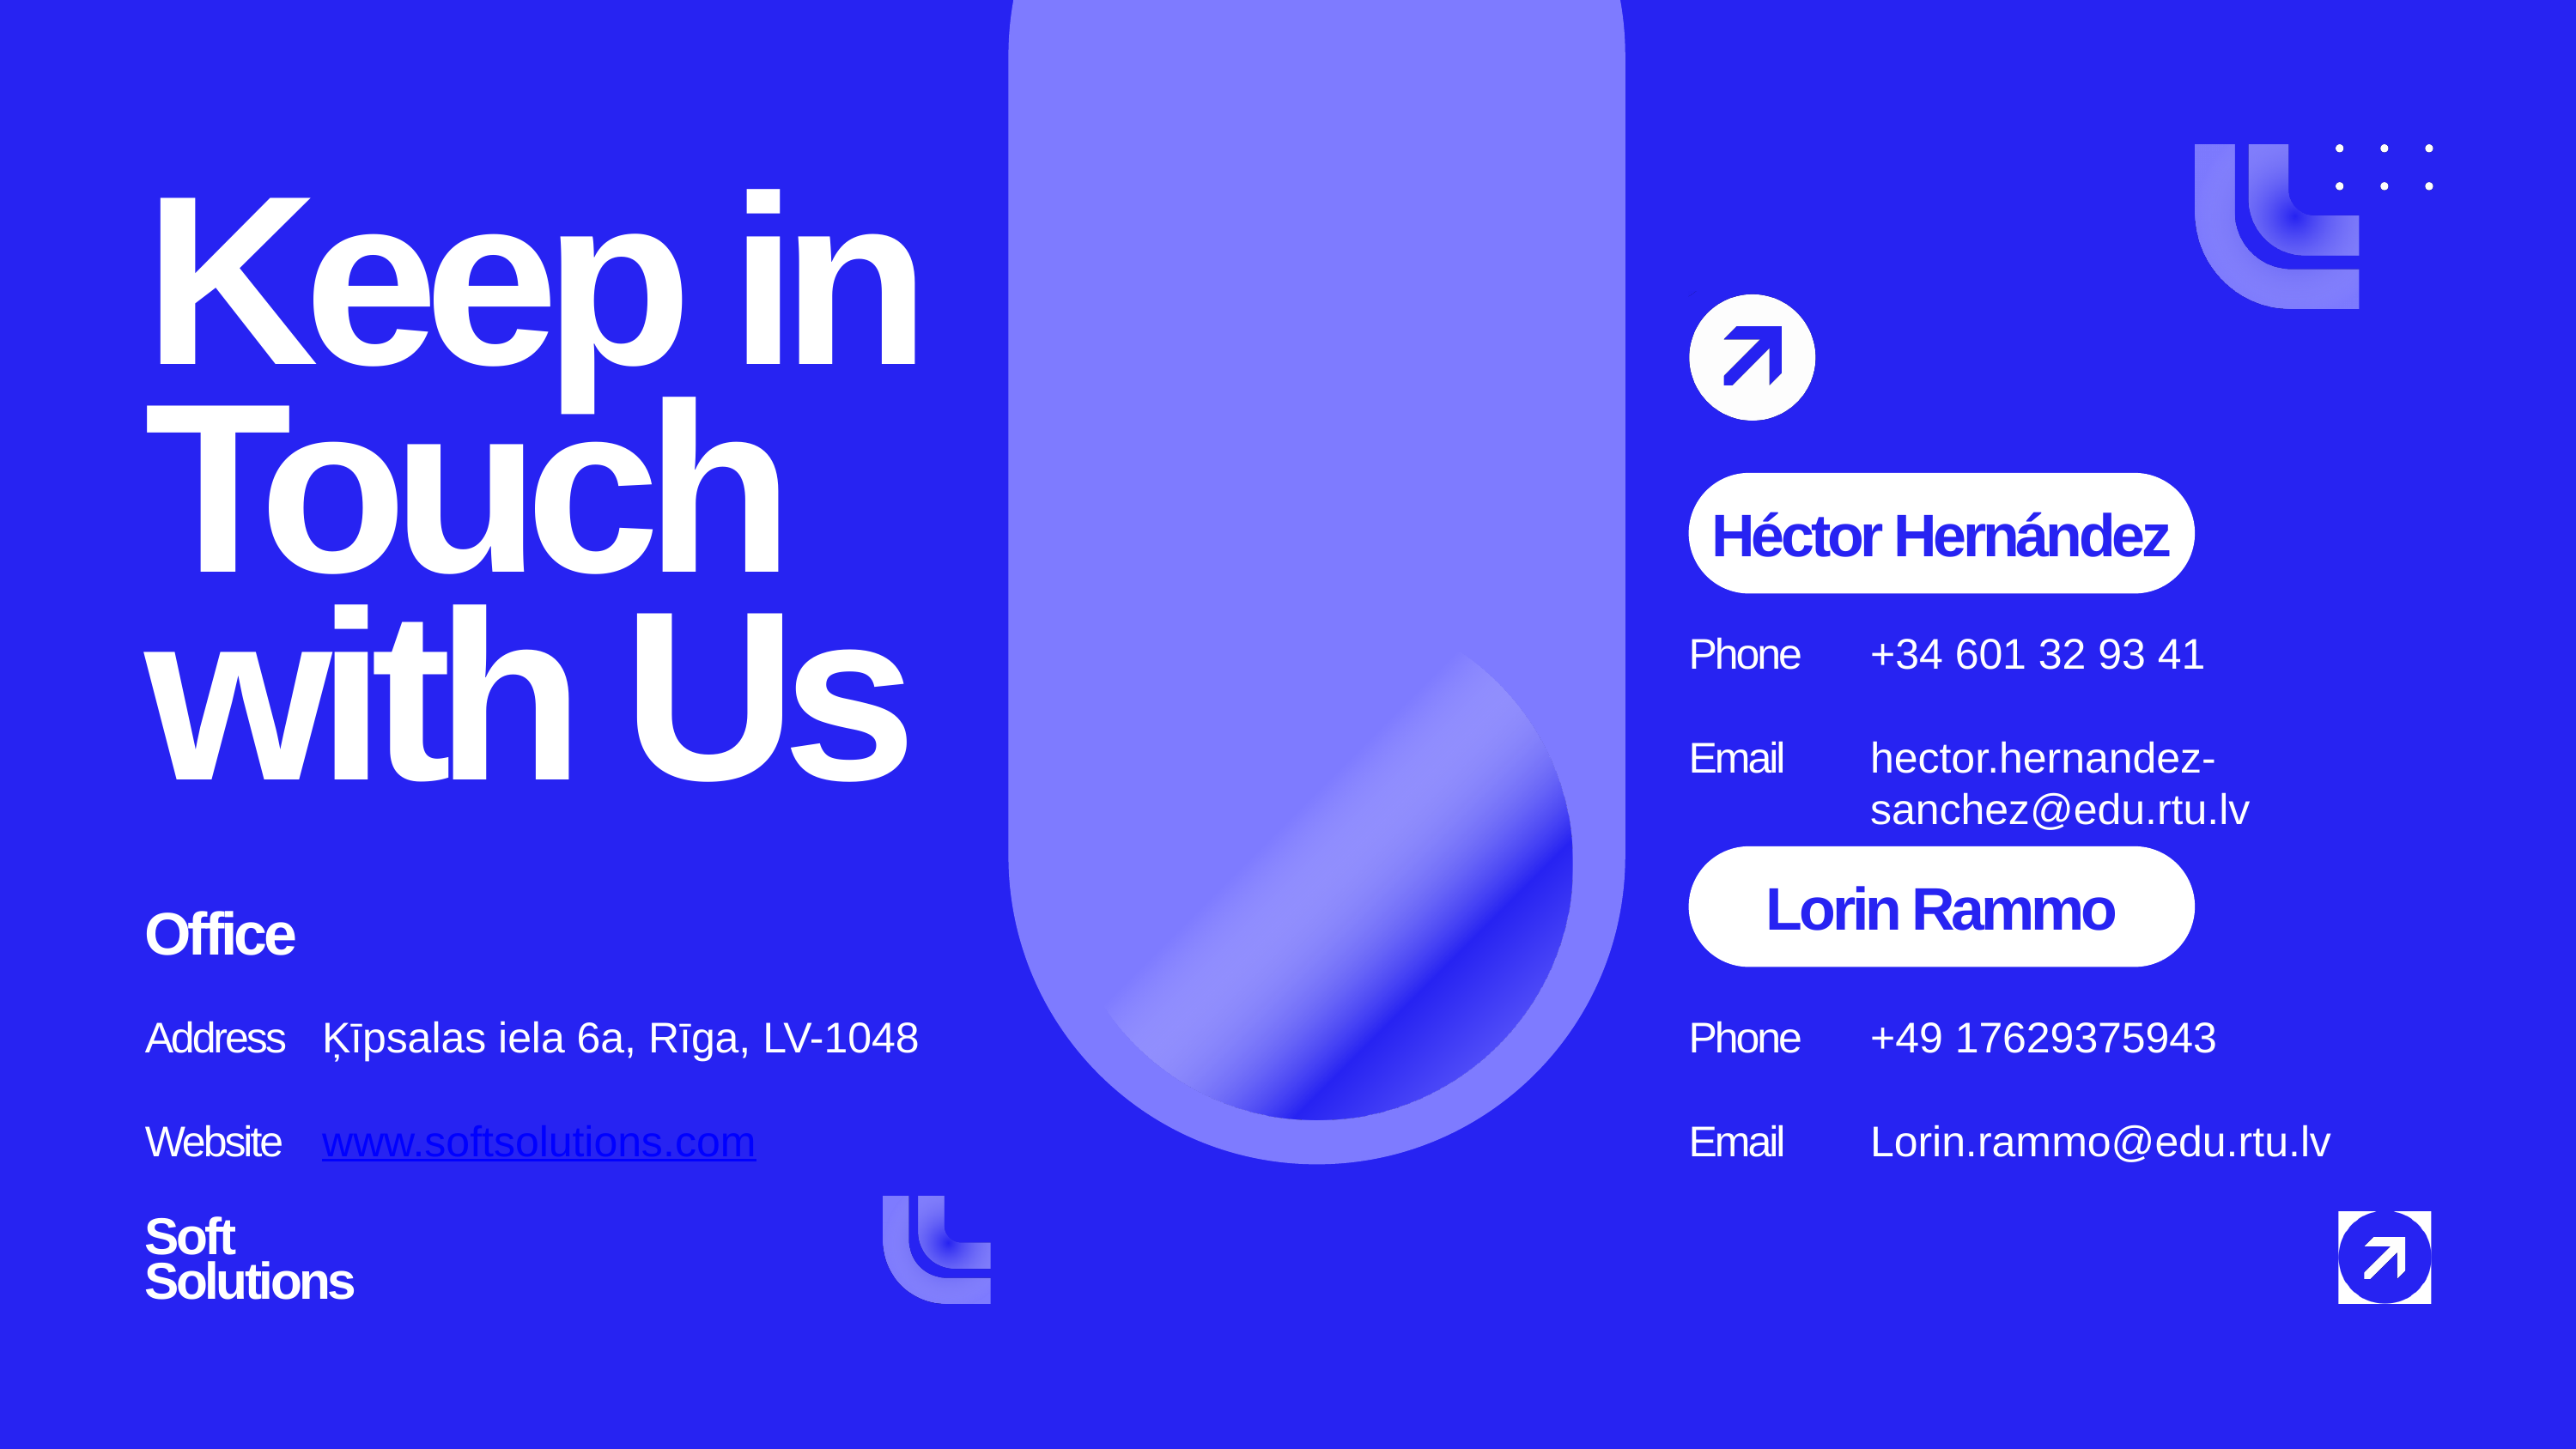

Keep in Touch with Us

Héctor Hernández

+34 601 32 93 41
Phone
hector.hernandez-sanchez@edu.rtu.lv
Email

Lorin Rammo
Office
+49 17629375943
Ķīpsalas iela 6a, Rīga, LV-1048
Phone
Address
Lorin.rammo@edu.rtu.lv
www.softsolutions.com
Email
Website

Soft
Solutions